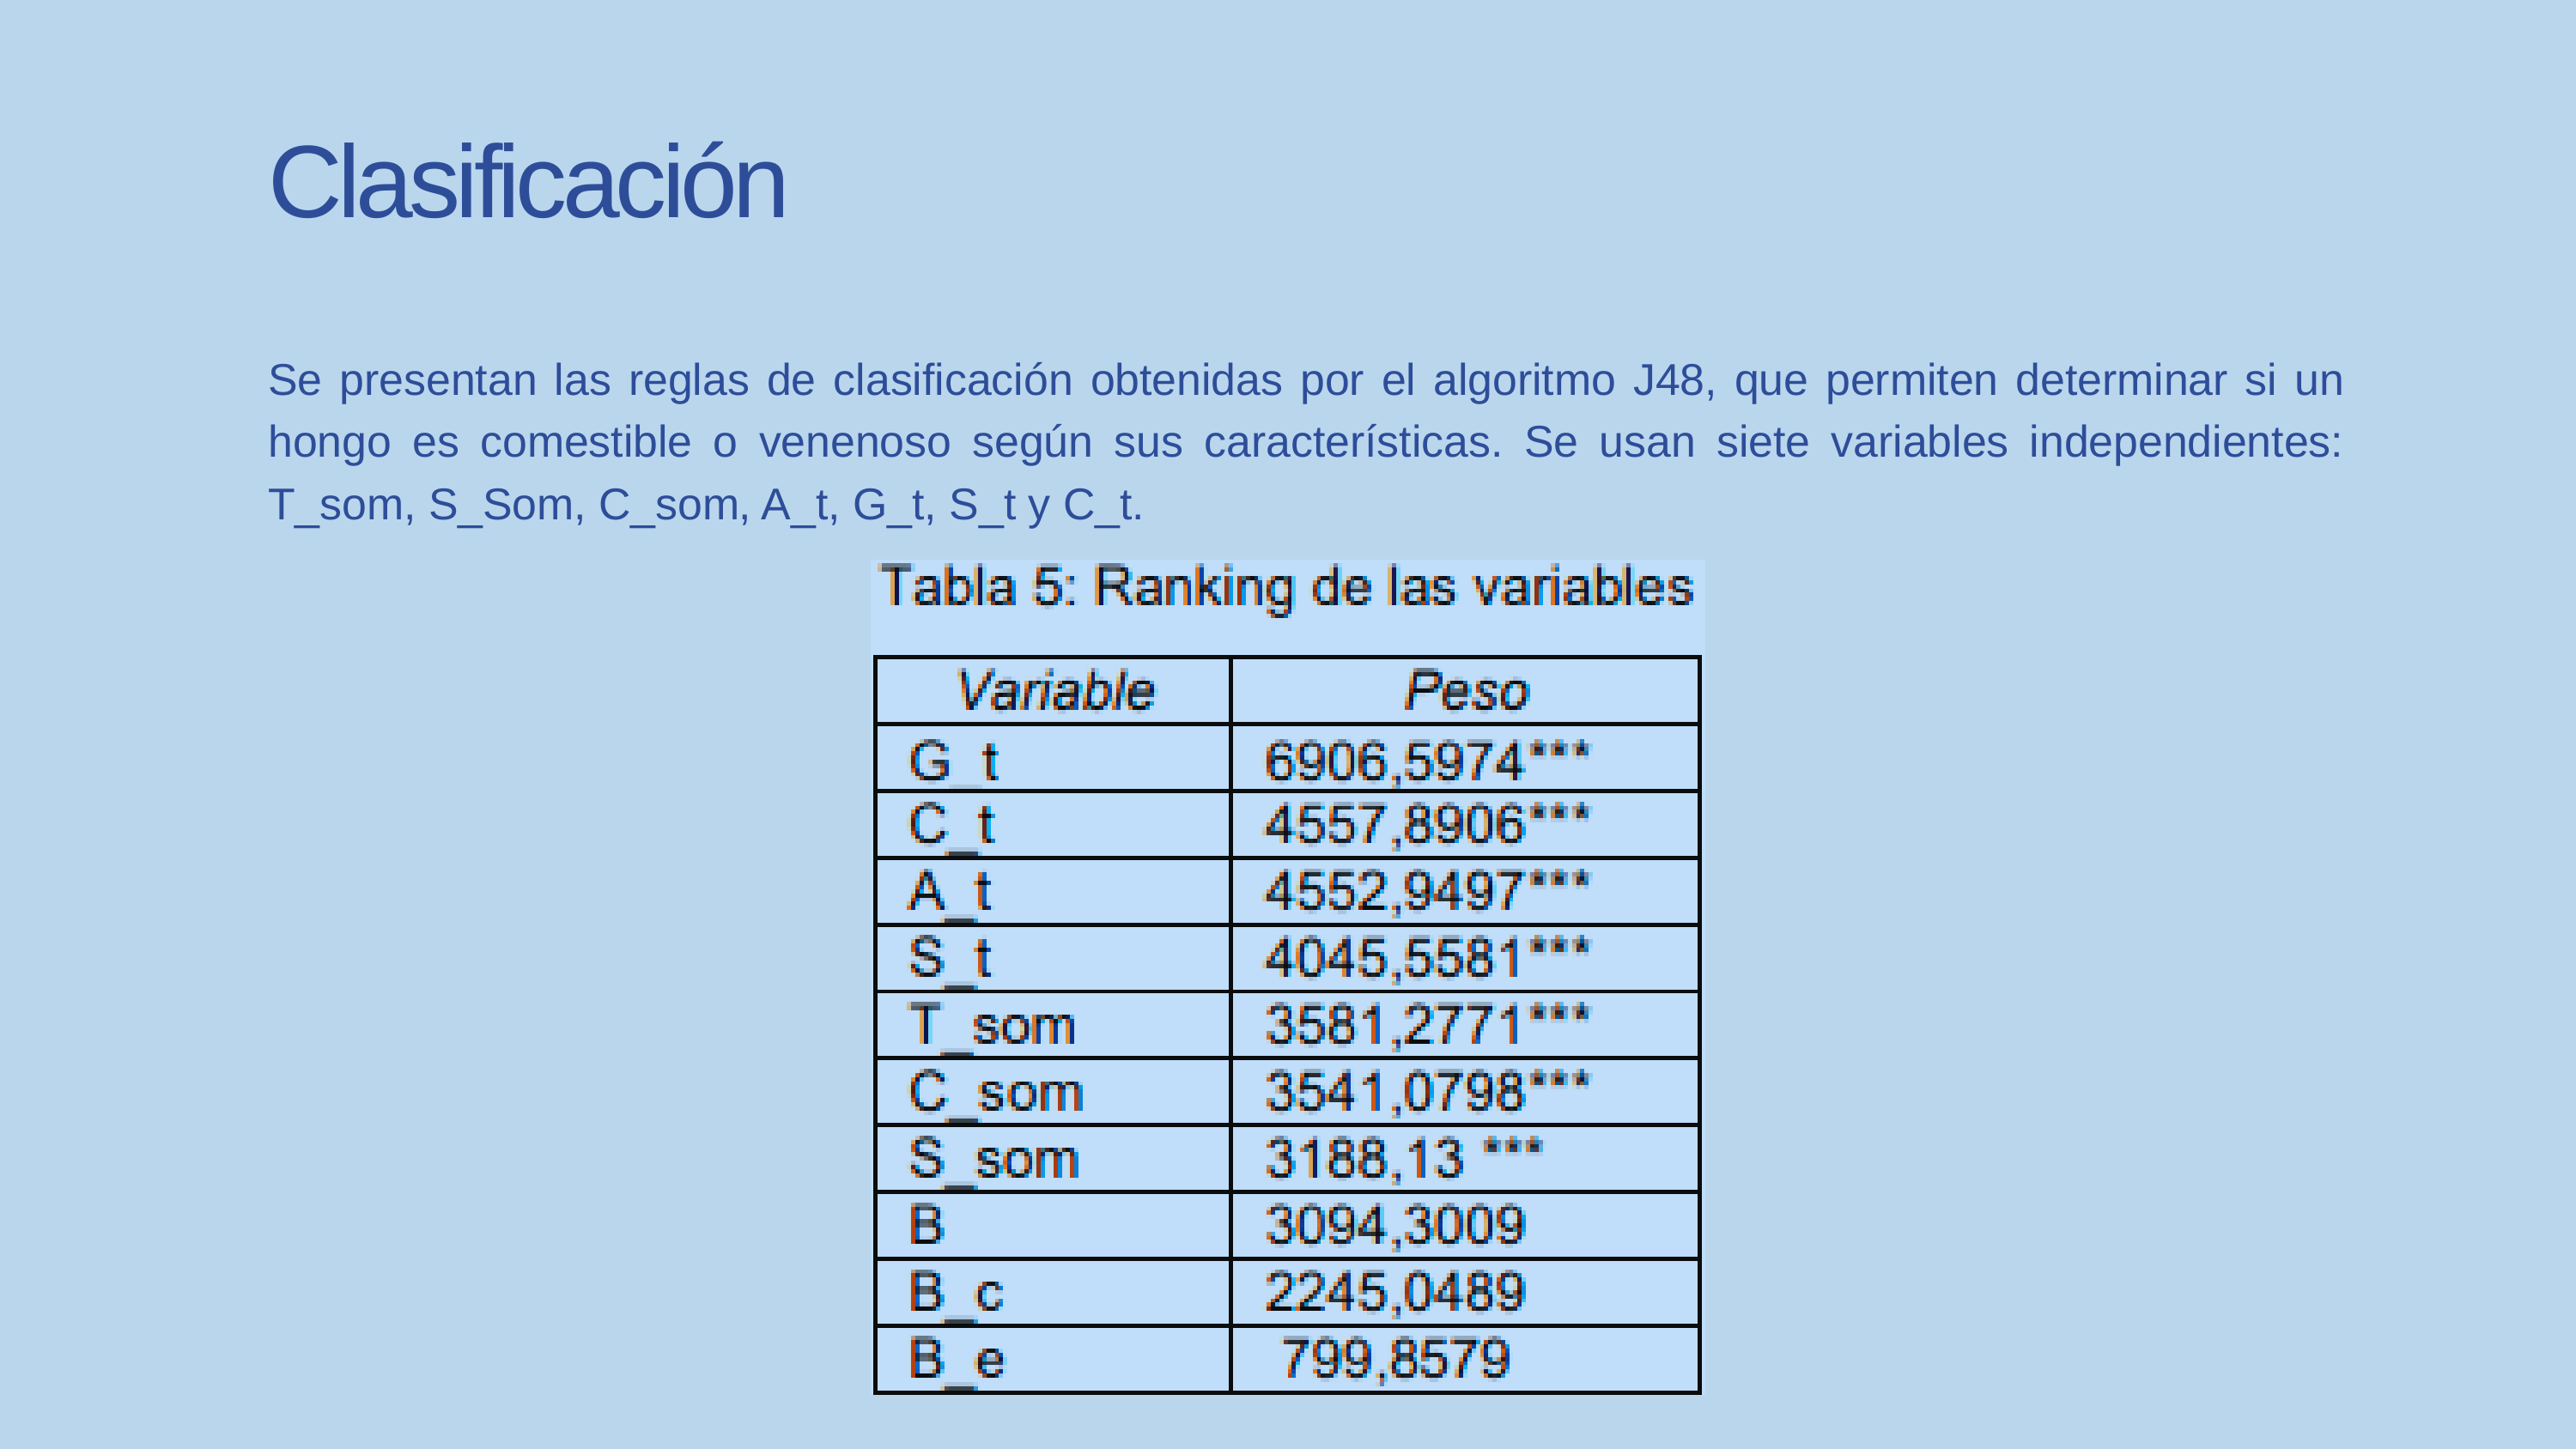

Clasificación
Se presentan las reglas de clasificación obtenidas por el algoritmo J48, que permiten determinar si un hongo es comestible o venenoso según sus características. Se usan siete variables independientes: T_som, S_Som, C_som, A_t, G_t, S_t y C_t.